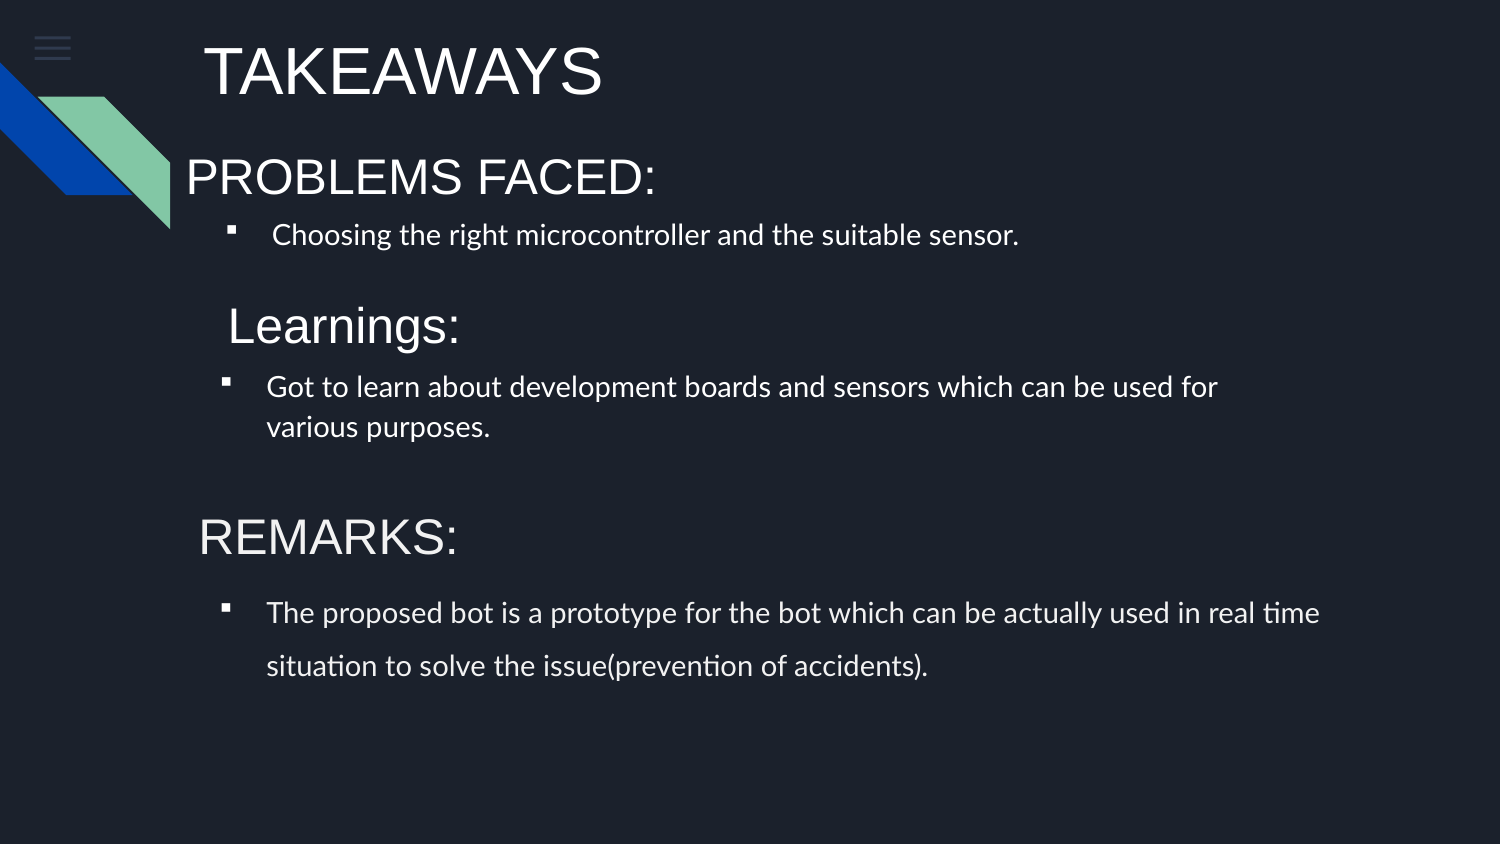

# TAKEAWAYS
PROBLEMS FACED:

Choosing the right microcontroller and the suitable sensor.
Learnings:
Got to learn about development boards and sensors which can be used for various purposes.
REMARKS:
The proposed bot is a prototype for the bot which can be actually used in real time situation to solve the issue(prevention of accidents).